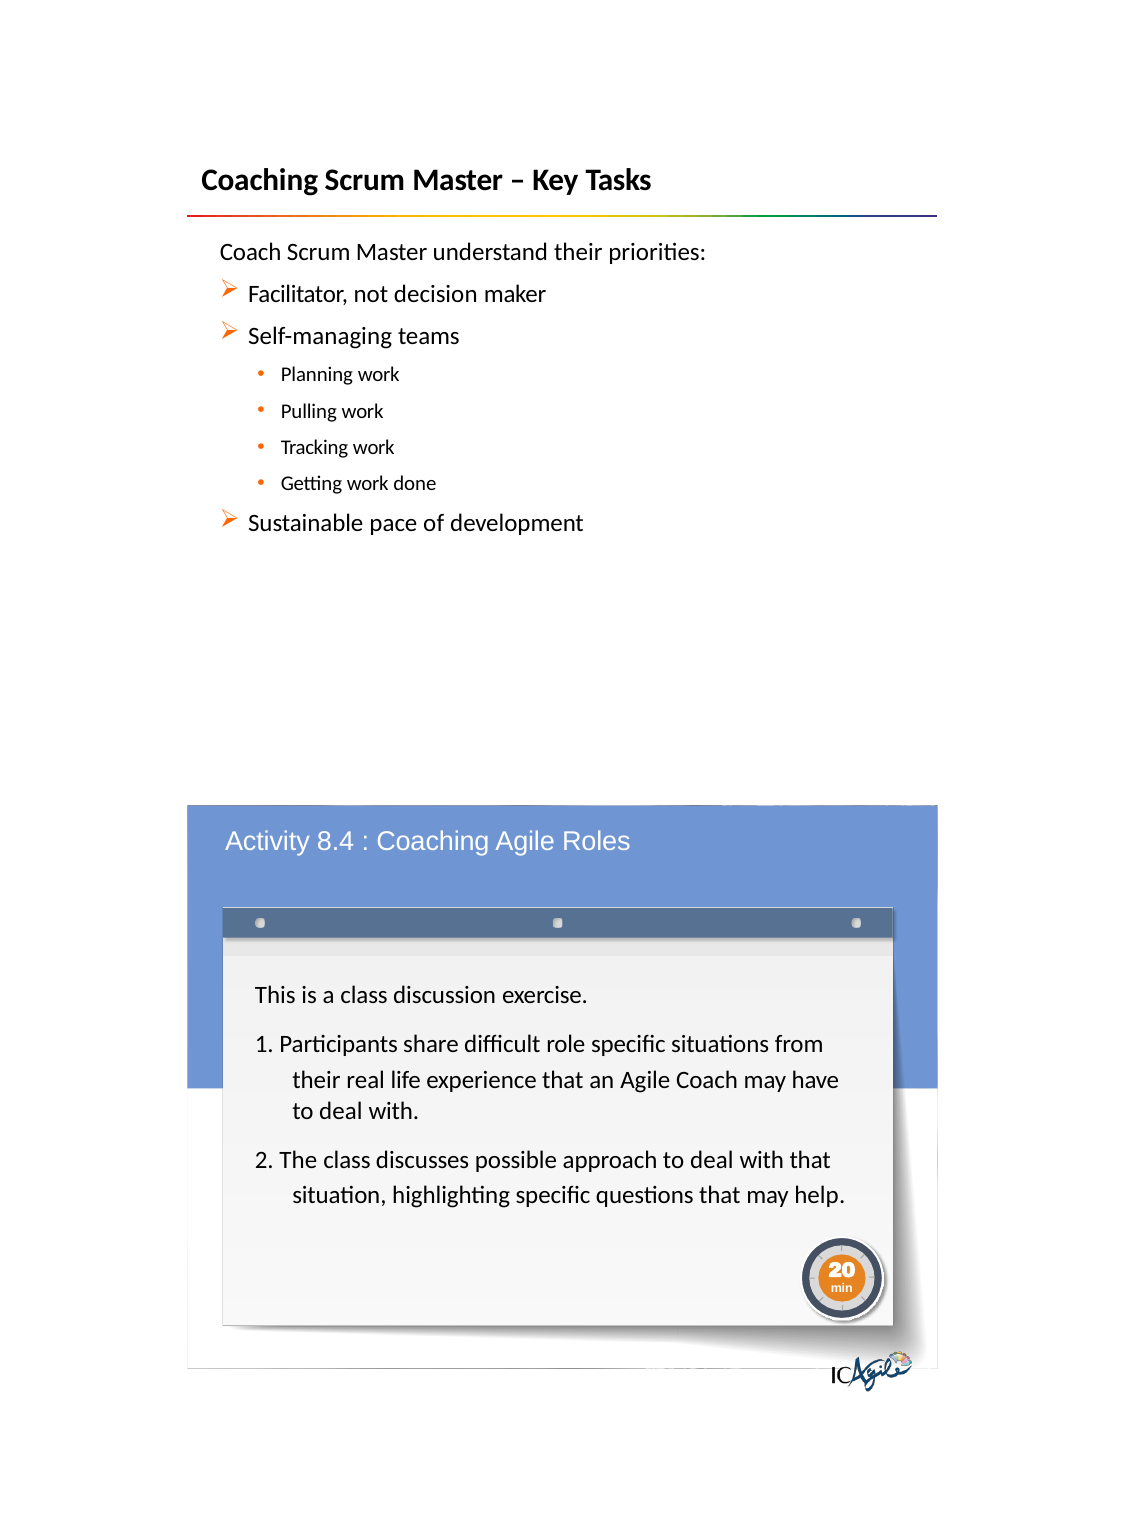

Coaching Scrum Master – Key Tasks

Coach Scrum Master understand their priorities:
Facilitator, not decision maker
Self-managing teams
Planning work
Pulling work
Tracking work
Getting work done
Sustainable pace of development

Activity 8.4 : Coaching Agile Roles

This is a class discussion exercise.
1. Participants share difficult role specific situations from  their real life experience that an Agile Coach may have

to deal with.
2. The class discusses possible approach to deal with that  situation, highlighting specific questions that may help.

20
min